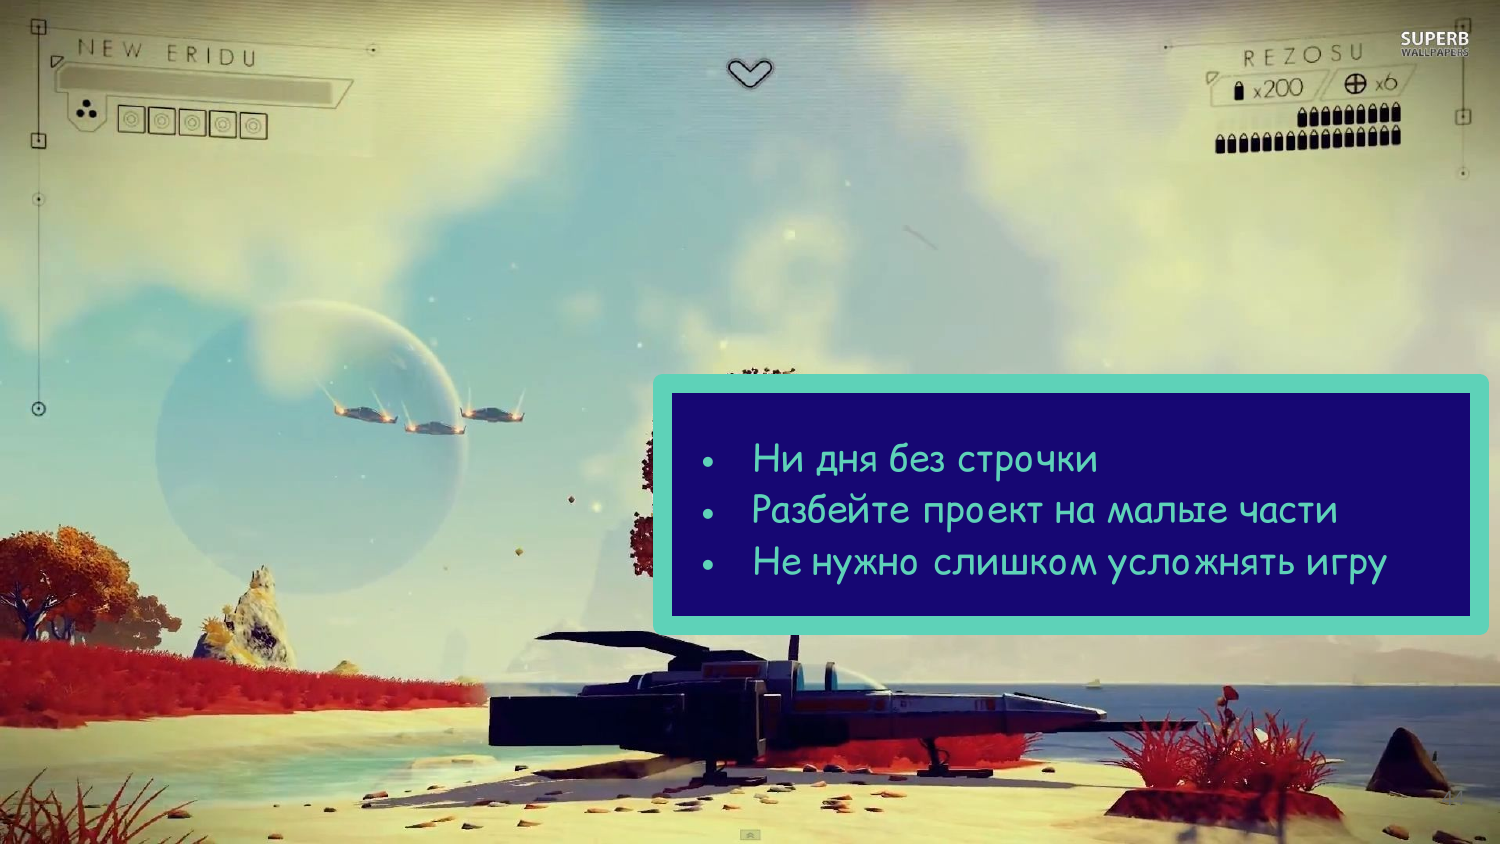

Ни дня без строчки
Разбейте проект на малые части
Не нужно слишком усложнять игру
44